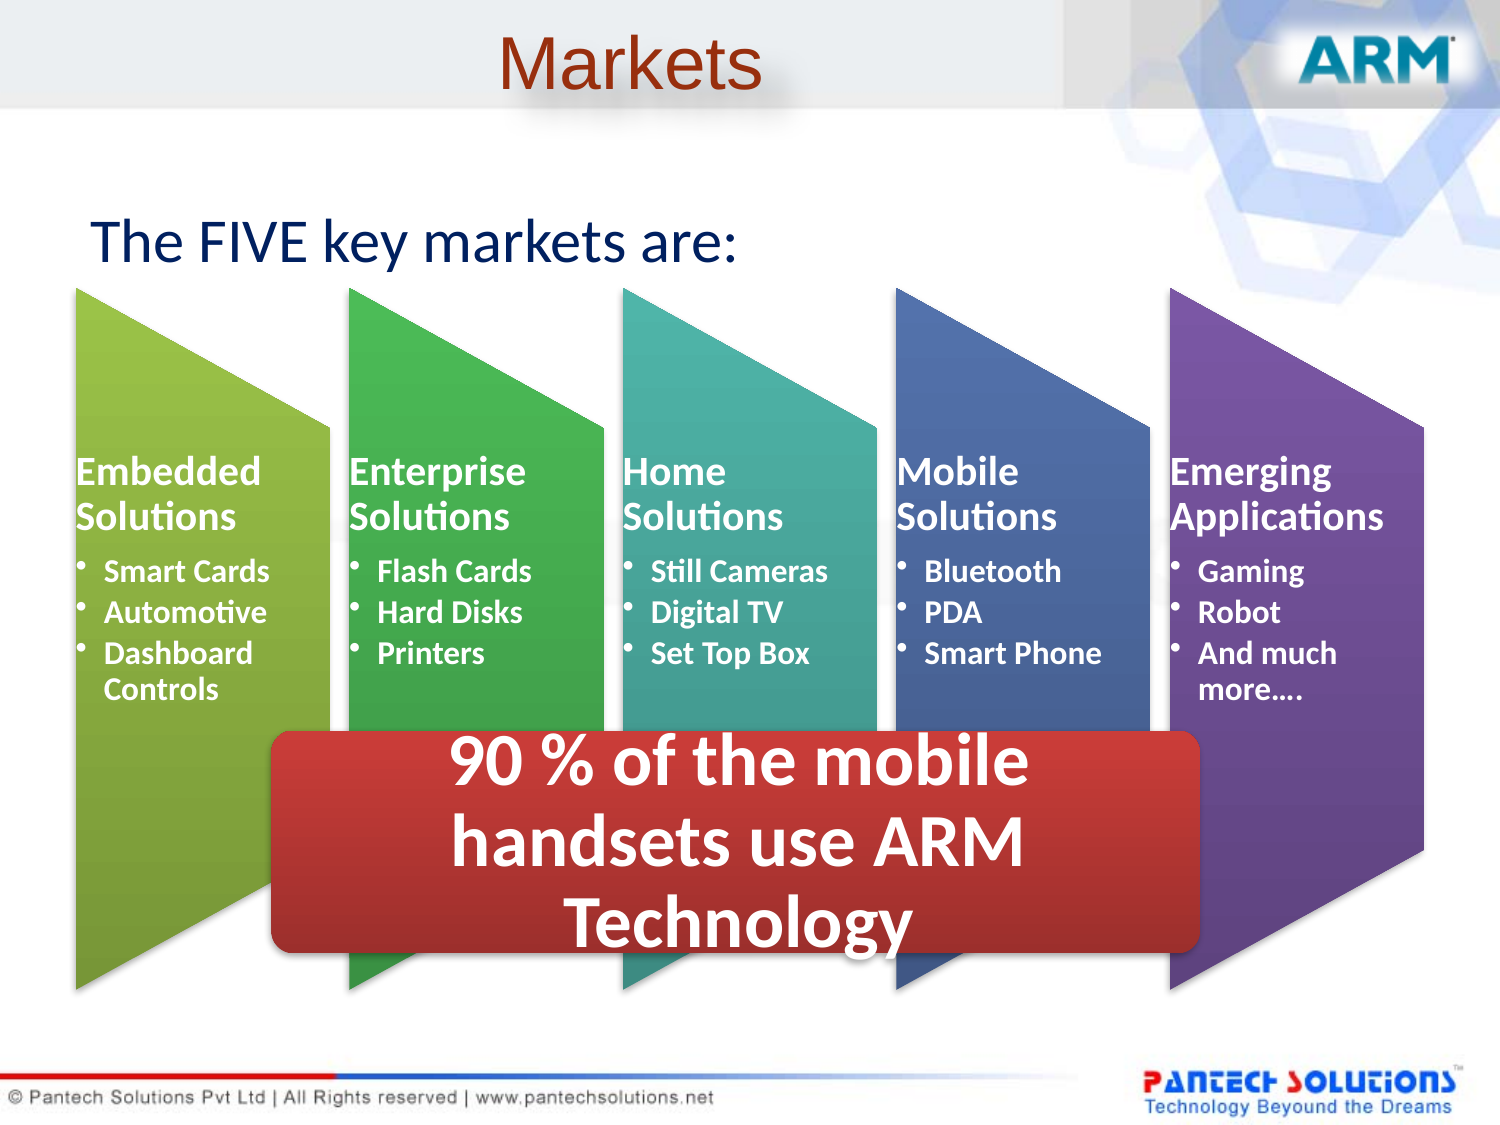

# Markets
The FIVE key markets are:

Embedded Solutions
Smart Cards
Automotive
Dashboard Controls
Enterprise Solutions
Flash Cards
Hard Disks
Printers
Home Solutions
Still Cameras
Digital TV
Set Top Box
Mobile Solutions
Bluetooth
PDA
Smart Phone
Emerging Applications
Gaming
Robot
And much more….
90 % of the mobile handsets use ARM Technology